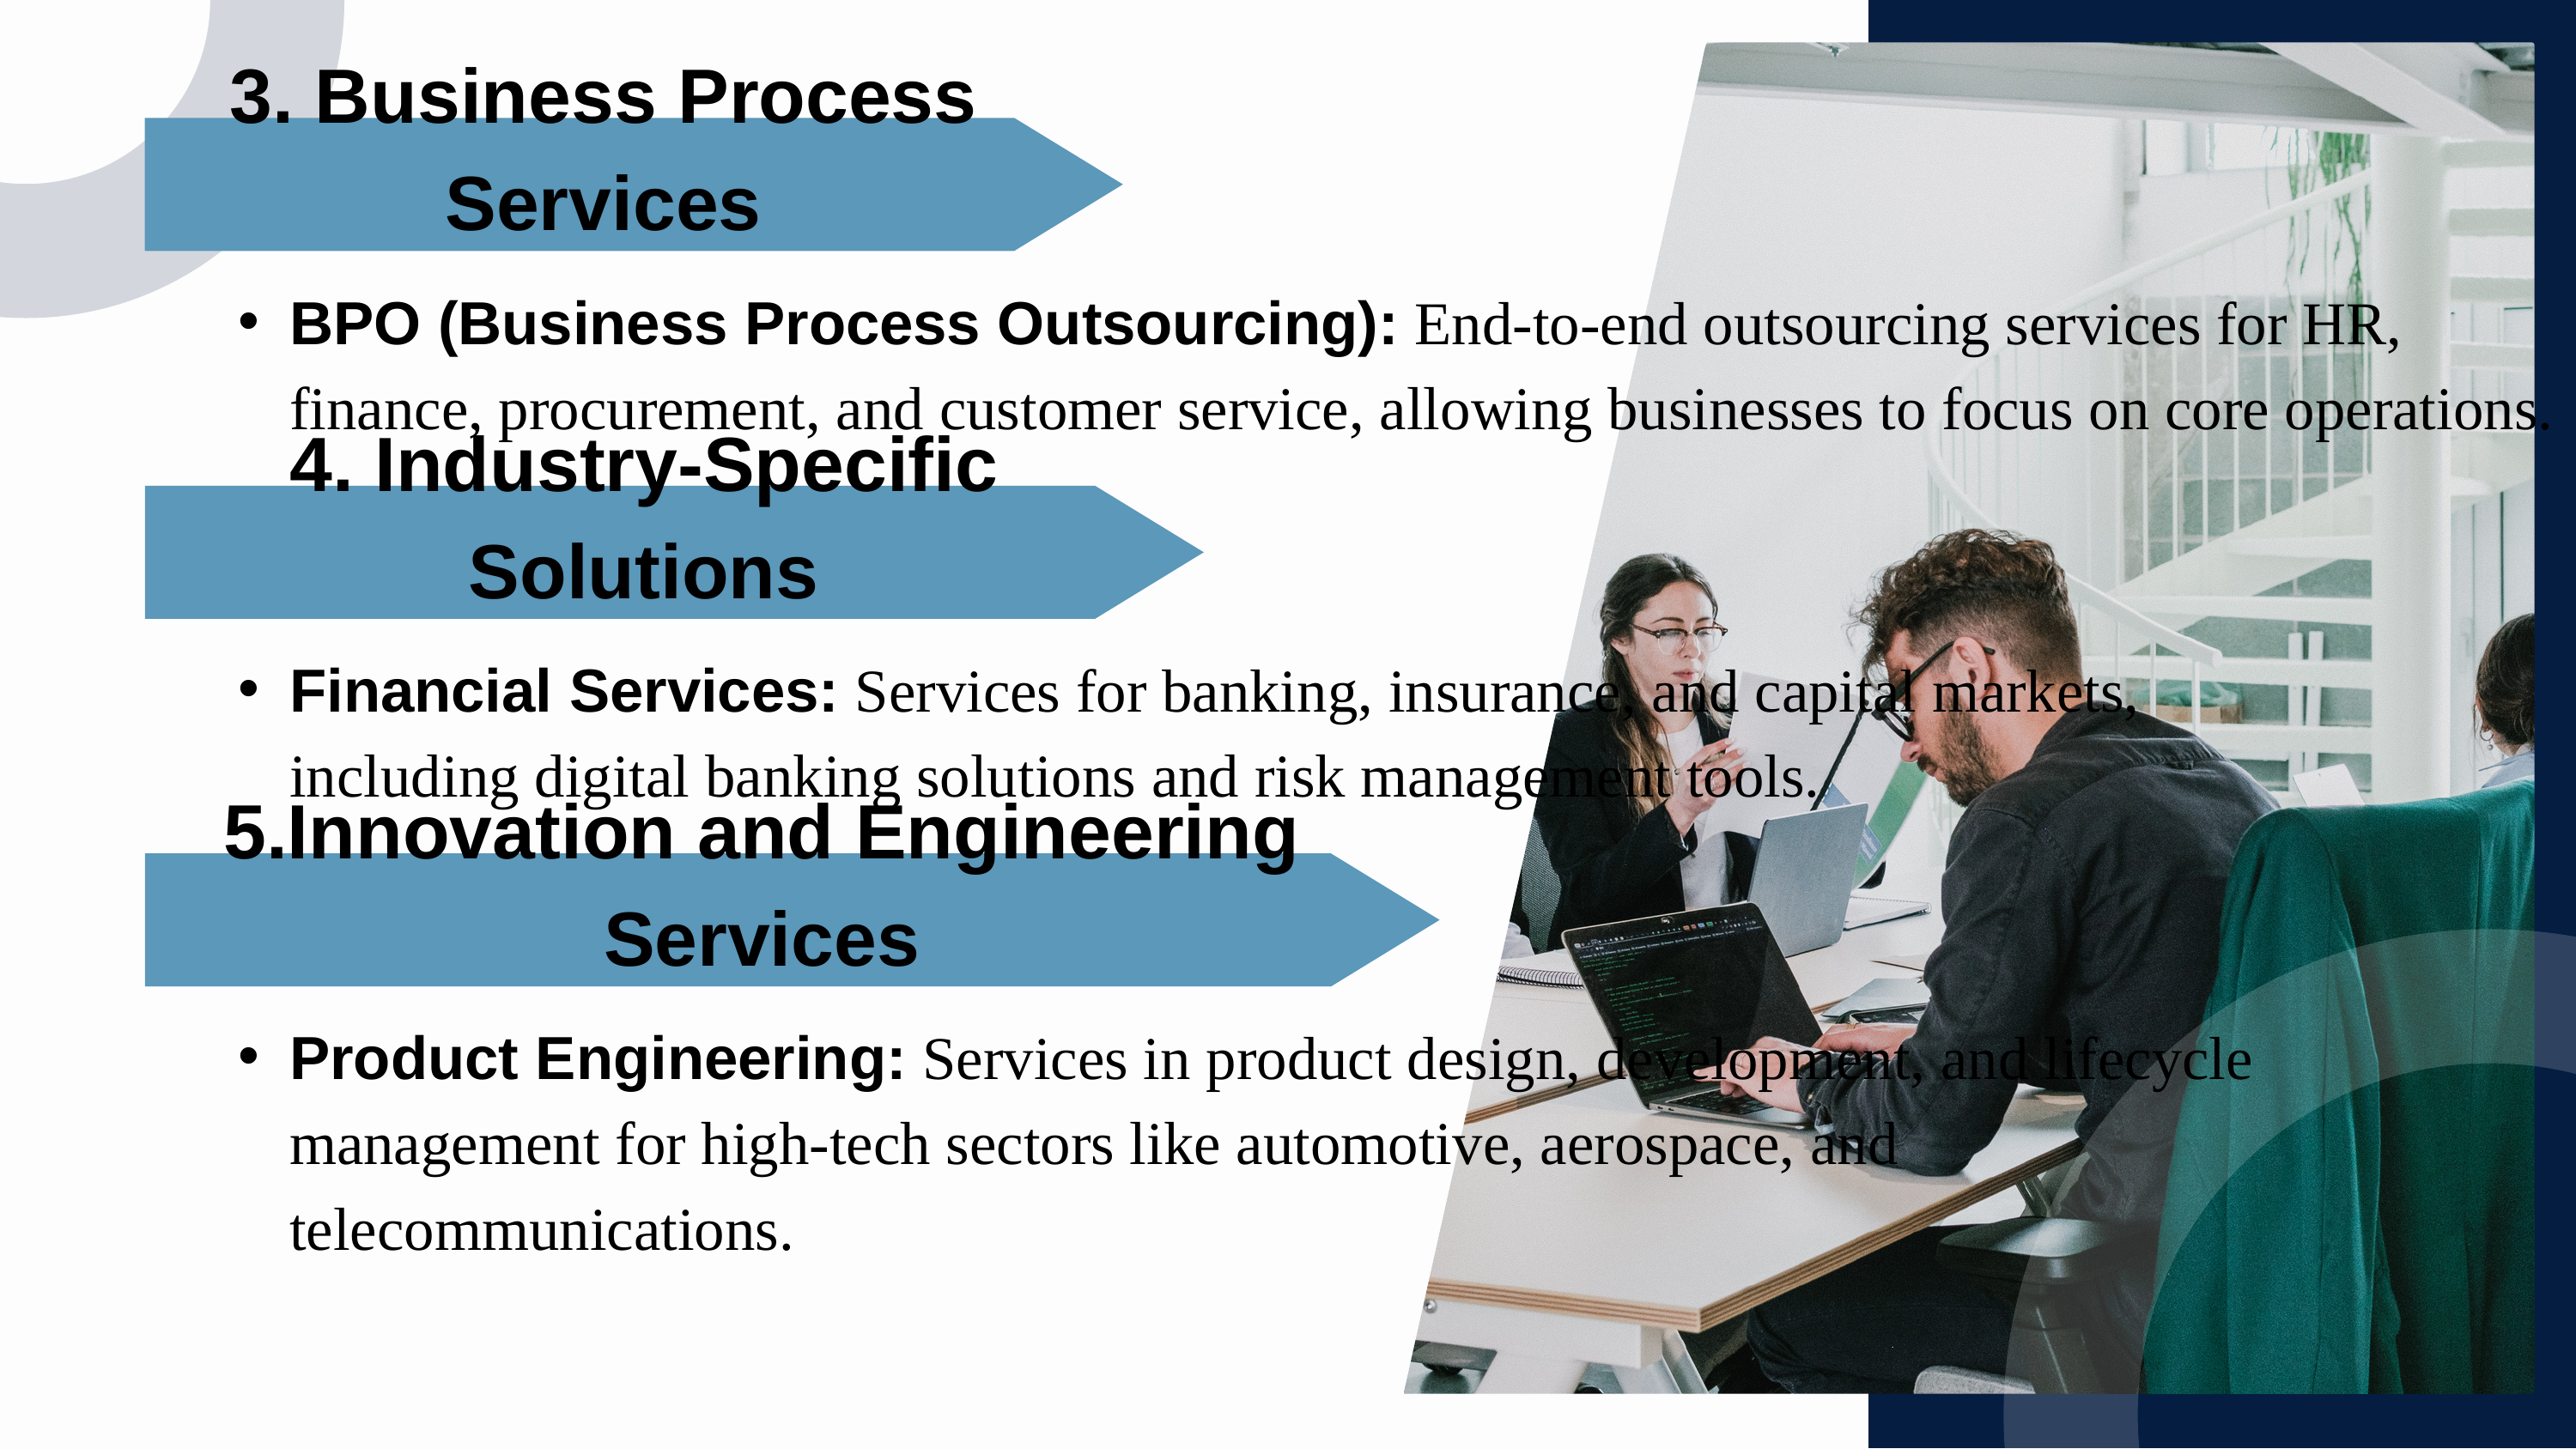

3. Business Process Services
BPO (Business Process Outsourcing): End-to-end outsourcing services for HR, finance, procurement, and customer service, allowing businesses to focus on core operations.

4. Industry-Specific Solutions
Financial Services: Services for banking, insurance, and capital markets, including digital banking solutions and risk management tools.

5.Innovation and Engineering Services

Product Engineering: Services in product design, development, and lifecycle management for high-tech sectors like automotive, aerospace, and telecommunications.